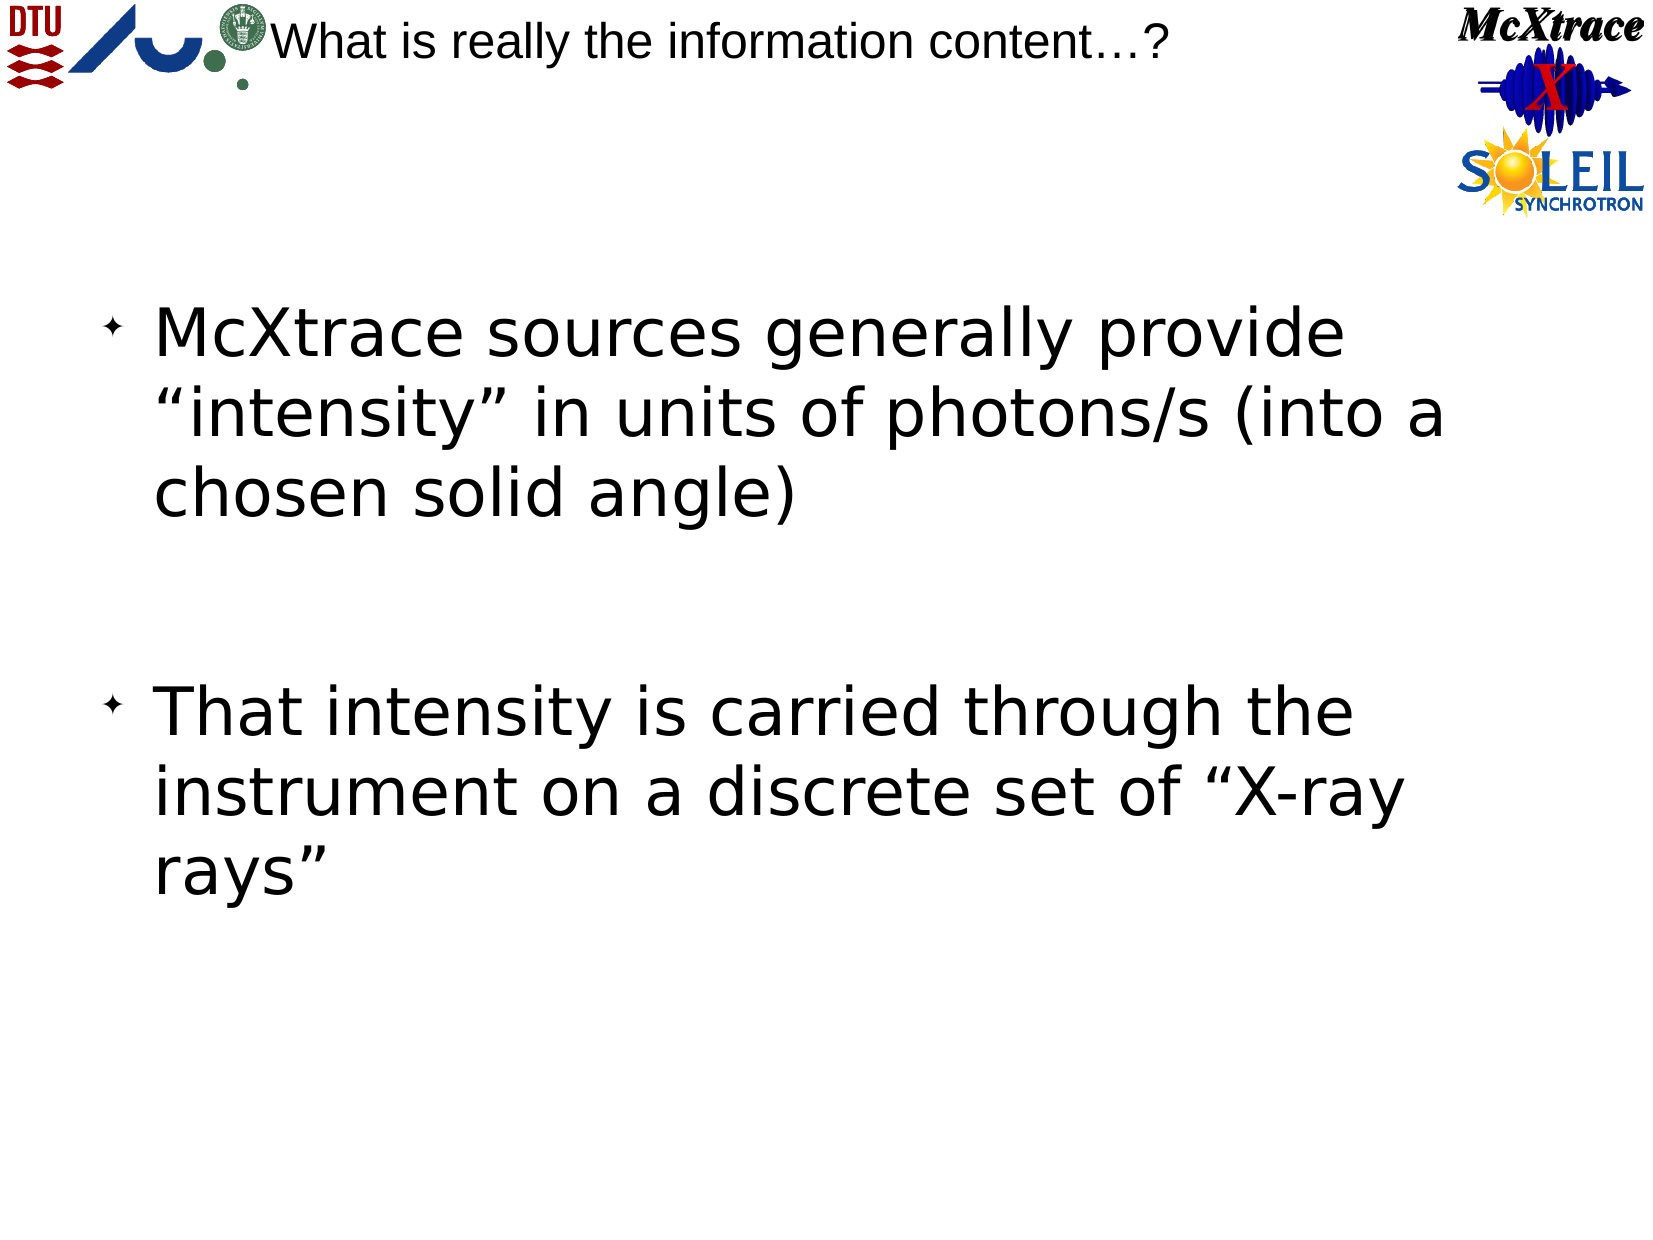

What is really the information content…?
McXtrace sources generally provide “intensity” in units of photons/s (into a chosen solid angle)

That intensity is carried through the instrument on a discrete set of “X-ray rays”